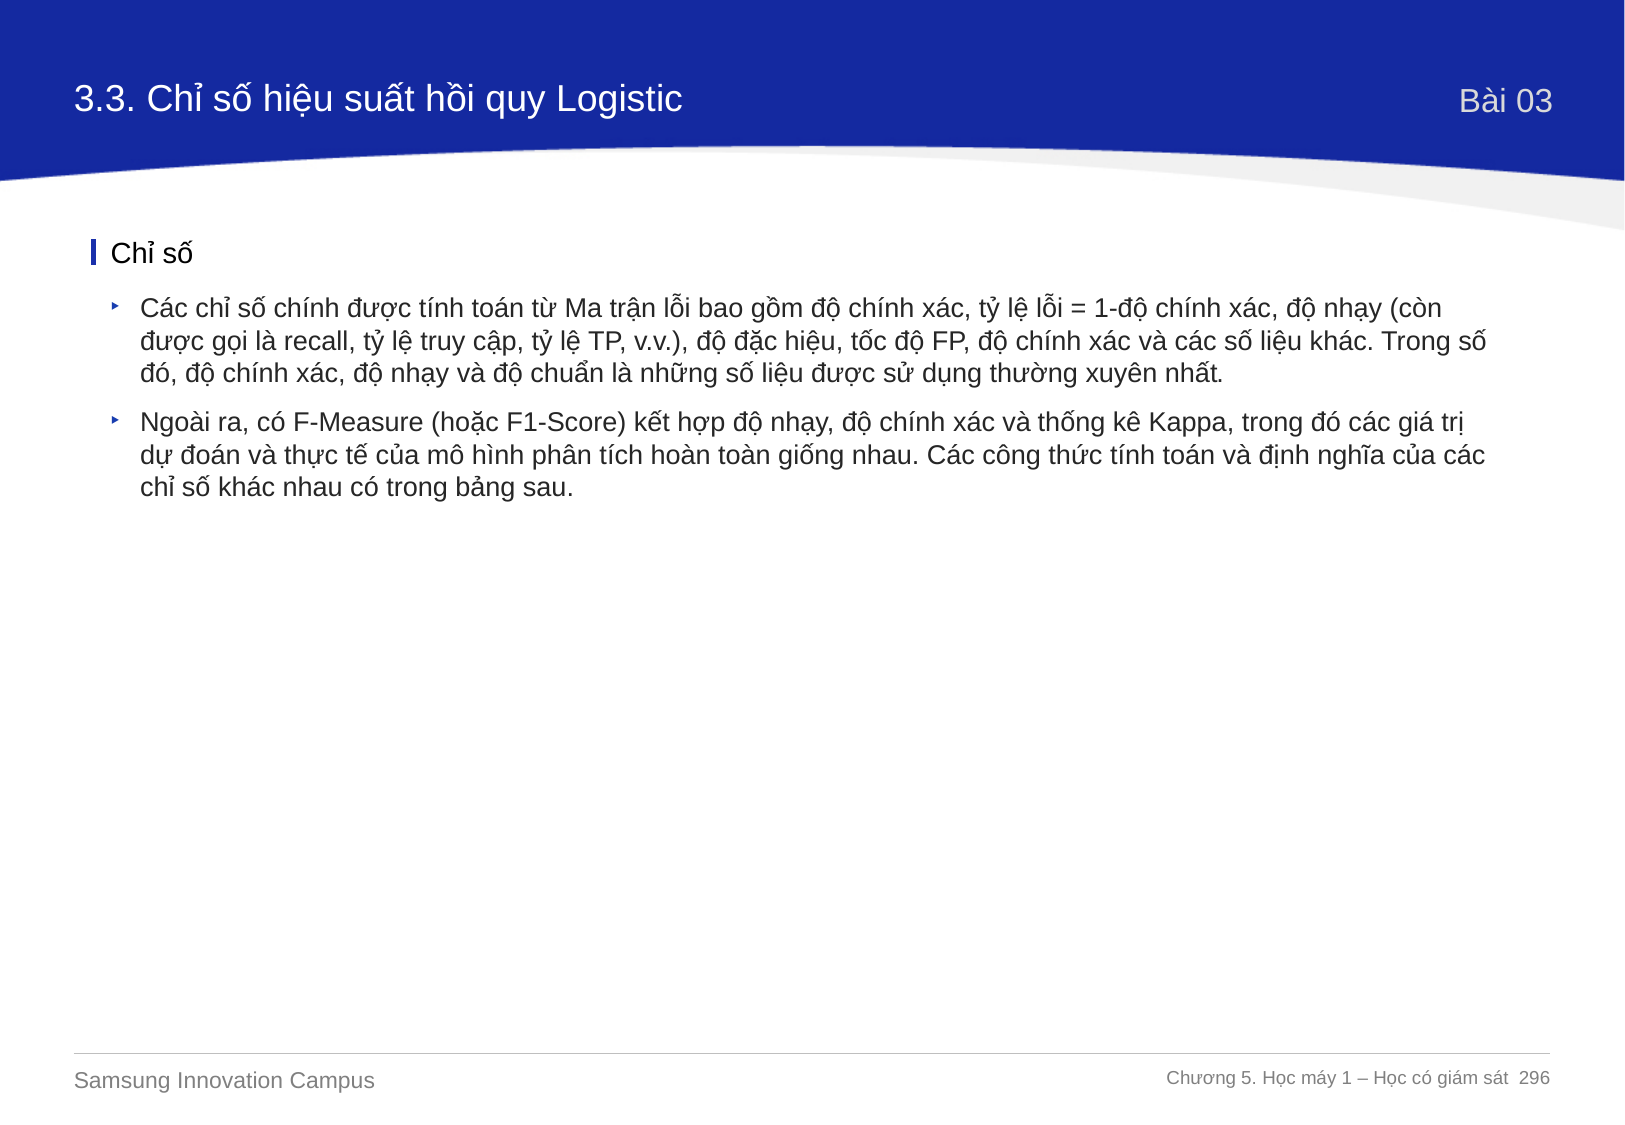

3.3. Chỉ số hiệu suất hồi quy Logistic
Bài 03
Chỉ số
Các chỉ số chính được tính toán từ Ma trận lỗi bao gồm độ chính xác, tỷ lệ lỗi = 1-độ chính xác, độ nhạy (còn được gọi là recall, tỷ lệ truy cập, tỷ lệ TP, v.v.), độ đặc hiệu, tốc độ FP, độ chính xác và các số liệu khác. Trong số đó, độ chính xác, độ nhạy và độ chuẩn là những số liệu được sử dụng thường xuyên nhất.
Ngoài ra, có F-Measure (hoặc F1-Score) kết hợp độ nhạy, độ chính xác và thống kê Kappa, trong đó các giá trị dự đoán và thực tế của mô hình phân tích hoàn toàn giống nhau. Các công thức tính toán và định nghĩa của các chỉ số khác nhau có trong bảng sau.